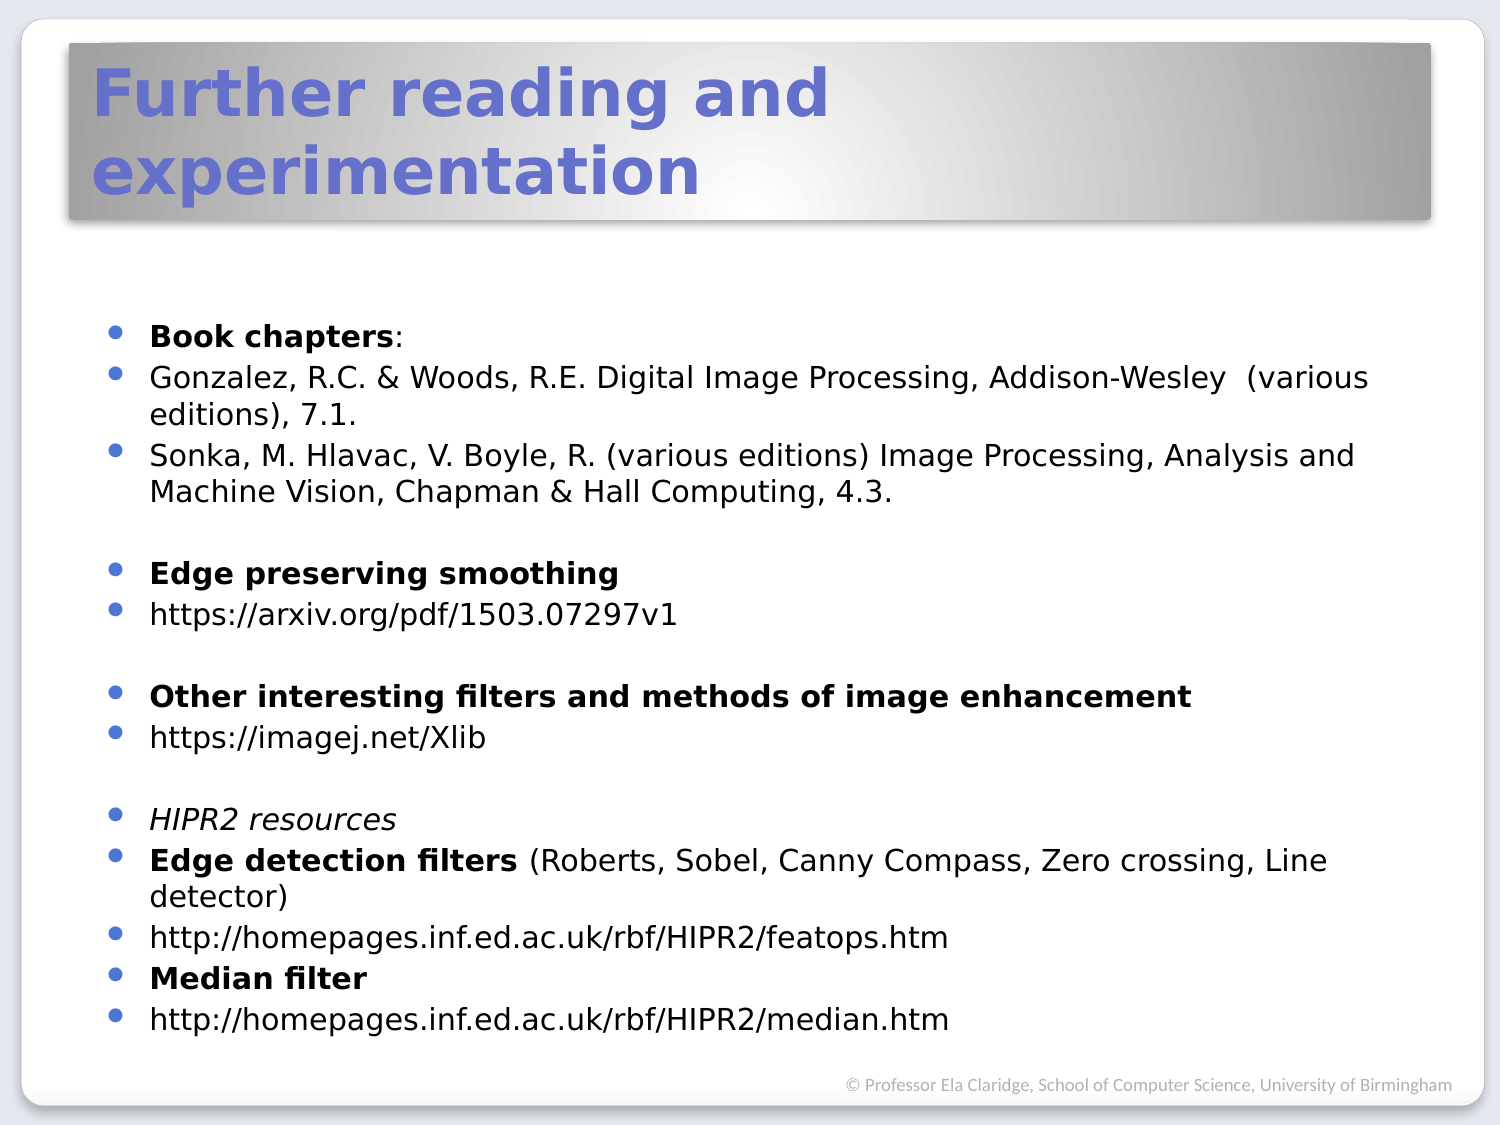

# Further reading and experimentation
Book chapters:
Gonzalez, R.C. & Woods, R.E. Digital Image Processing, Addison-Wesley  (various editions), 7.1.
Sonka, M. Hlavac, V. Boyle, R. (various editions) Image Processing, Analysis and Machine Vision, Chapman & Hall Computing, 4.3.

Edge preserving smoothing
https://arxiv.org/pdf/1503.07297v1

Other interesting filters and methods of image enhancement
https://imagej.net/Xlib

HIPR2 resources
Edge detection filters (Roberts, Sobel, Canny Compass, Zero crossing, Line detector)
http://homepages.inf.ed.ac.uk/rbf/HIPR2/featops.htm
Median filter
http://homepages.inf.ed.ac.uk/rbf/HIPR2/median.htm
© Professor Ela Claridge, School of Computer Science, University of Birmingham